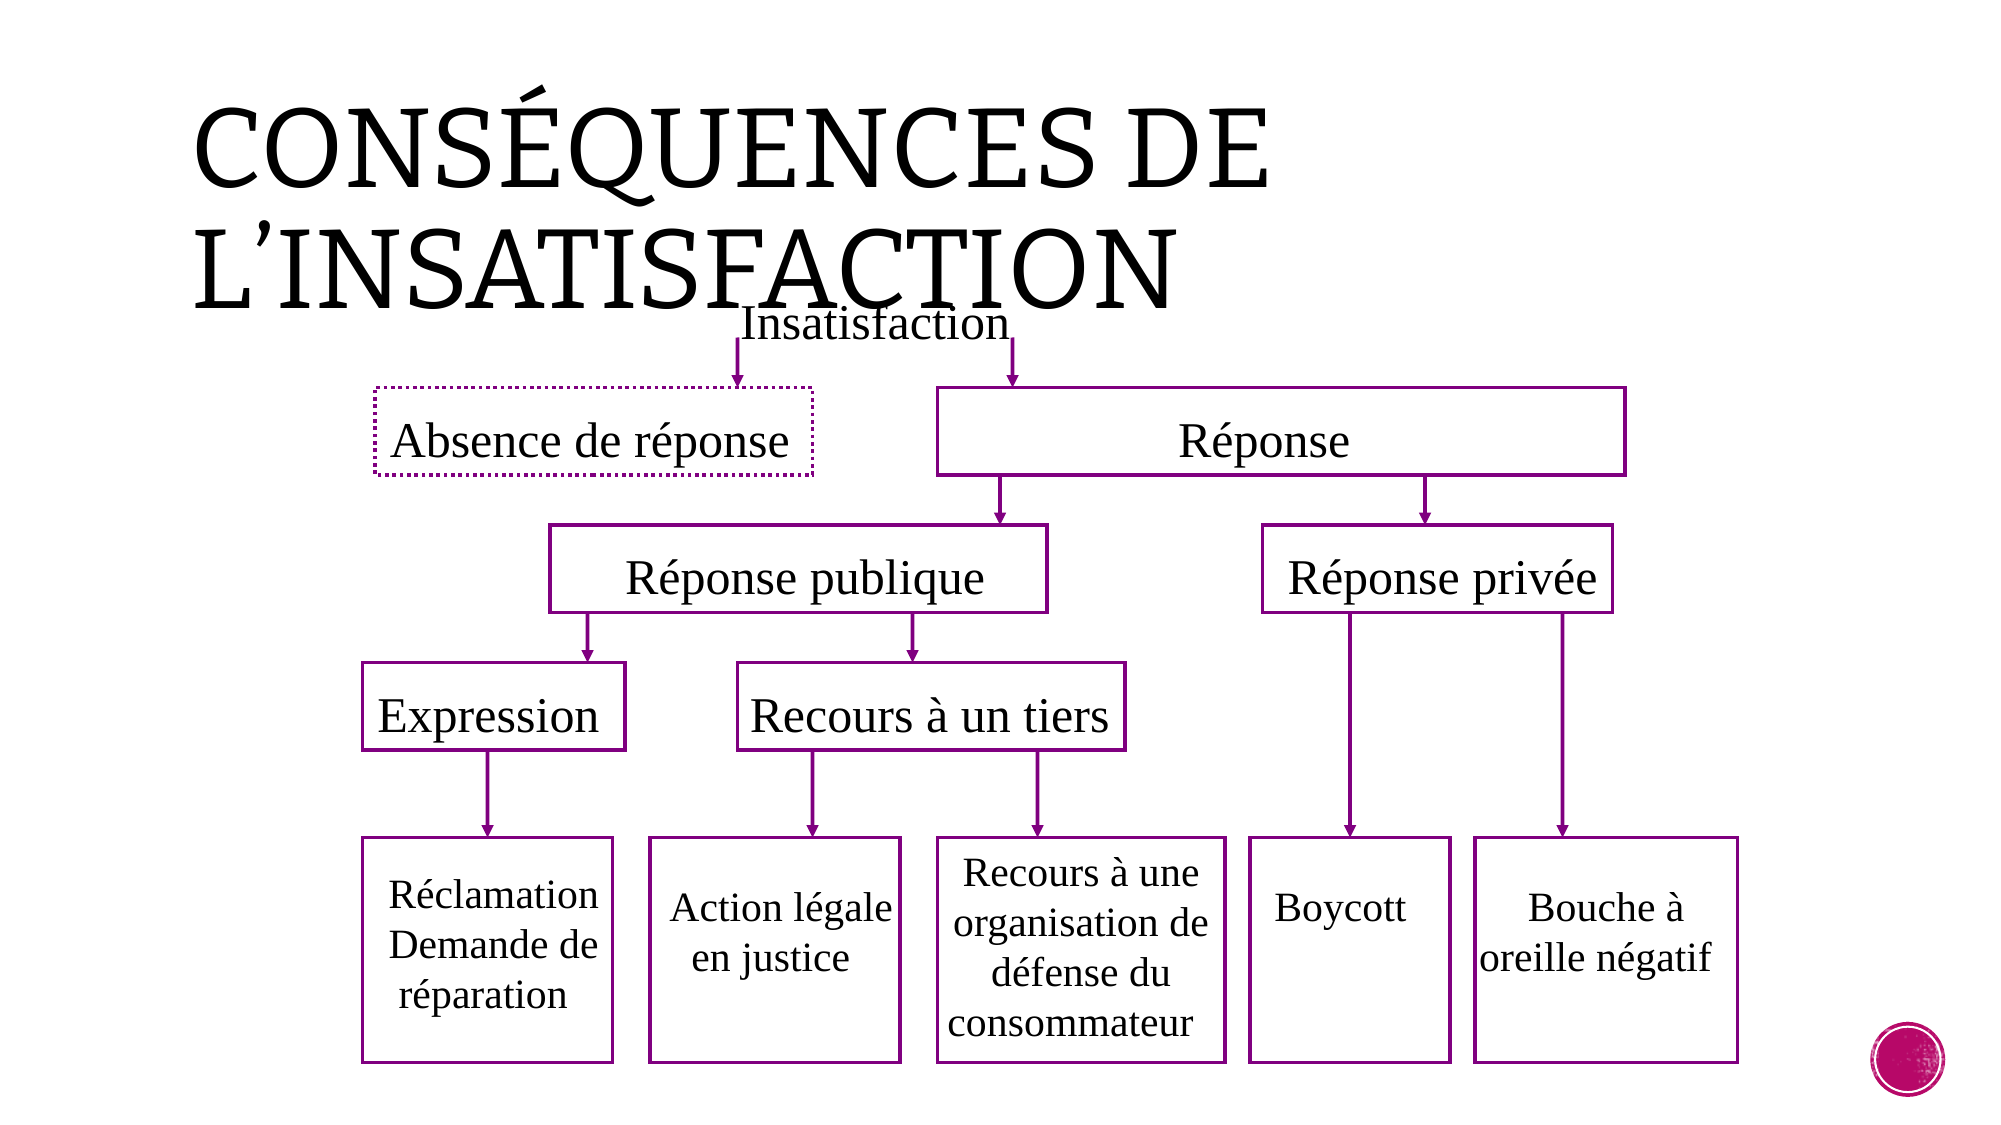

# Conséquences de l’insatisfaction

Insatisfaction

Absence de réponse

Réponse

Réponse publique

Réponse privée

Expression

Recours à un tiers

Boycott

Bouche à oreille négatif

Réclamation
Demande de réparation

Action légale en justice

Recours à une organisation de défense du consommateur